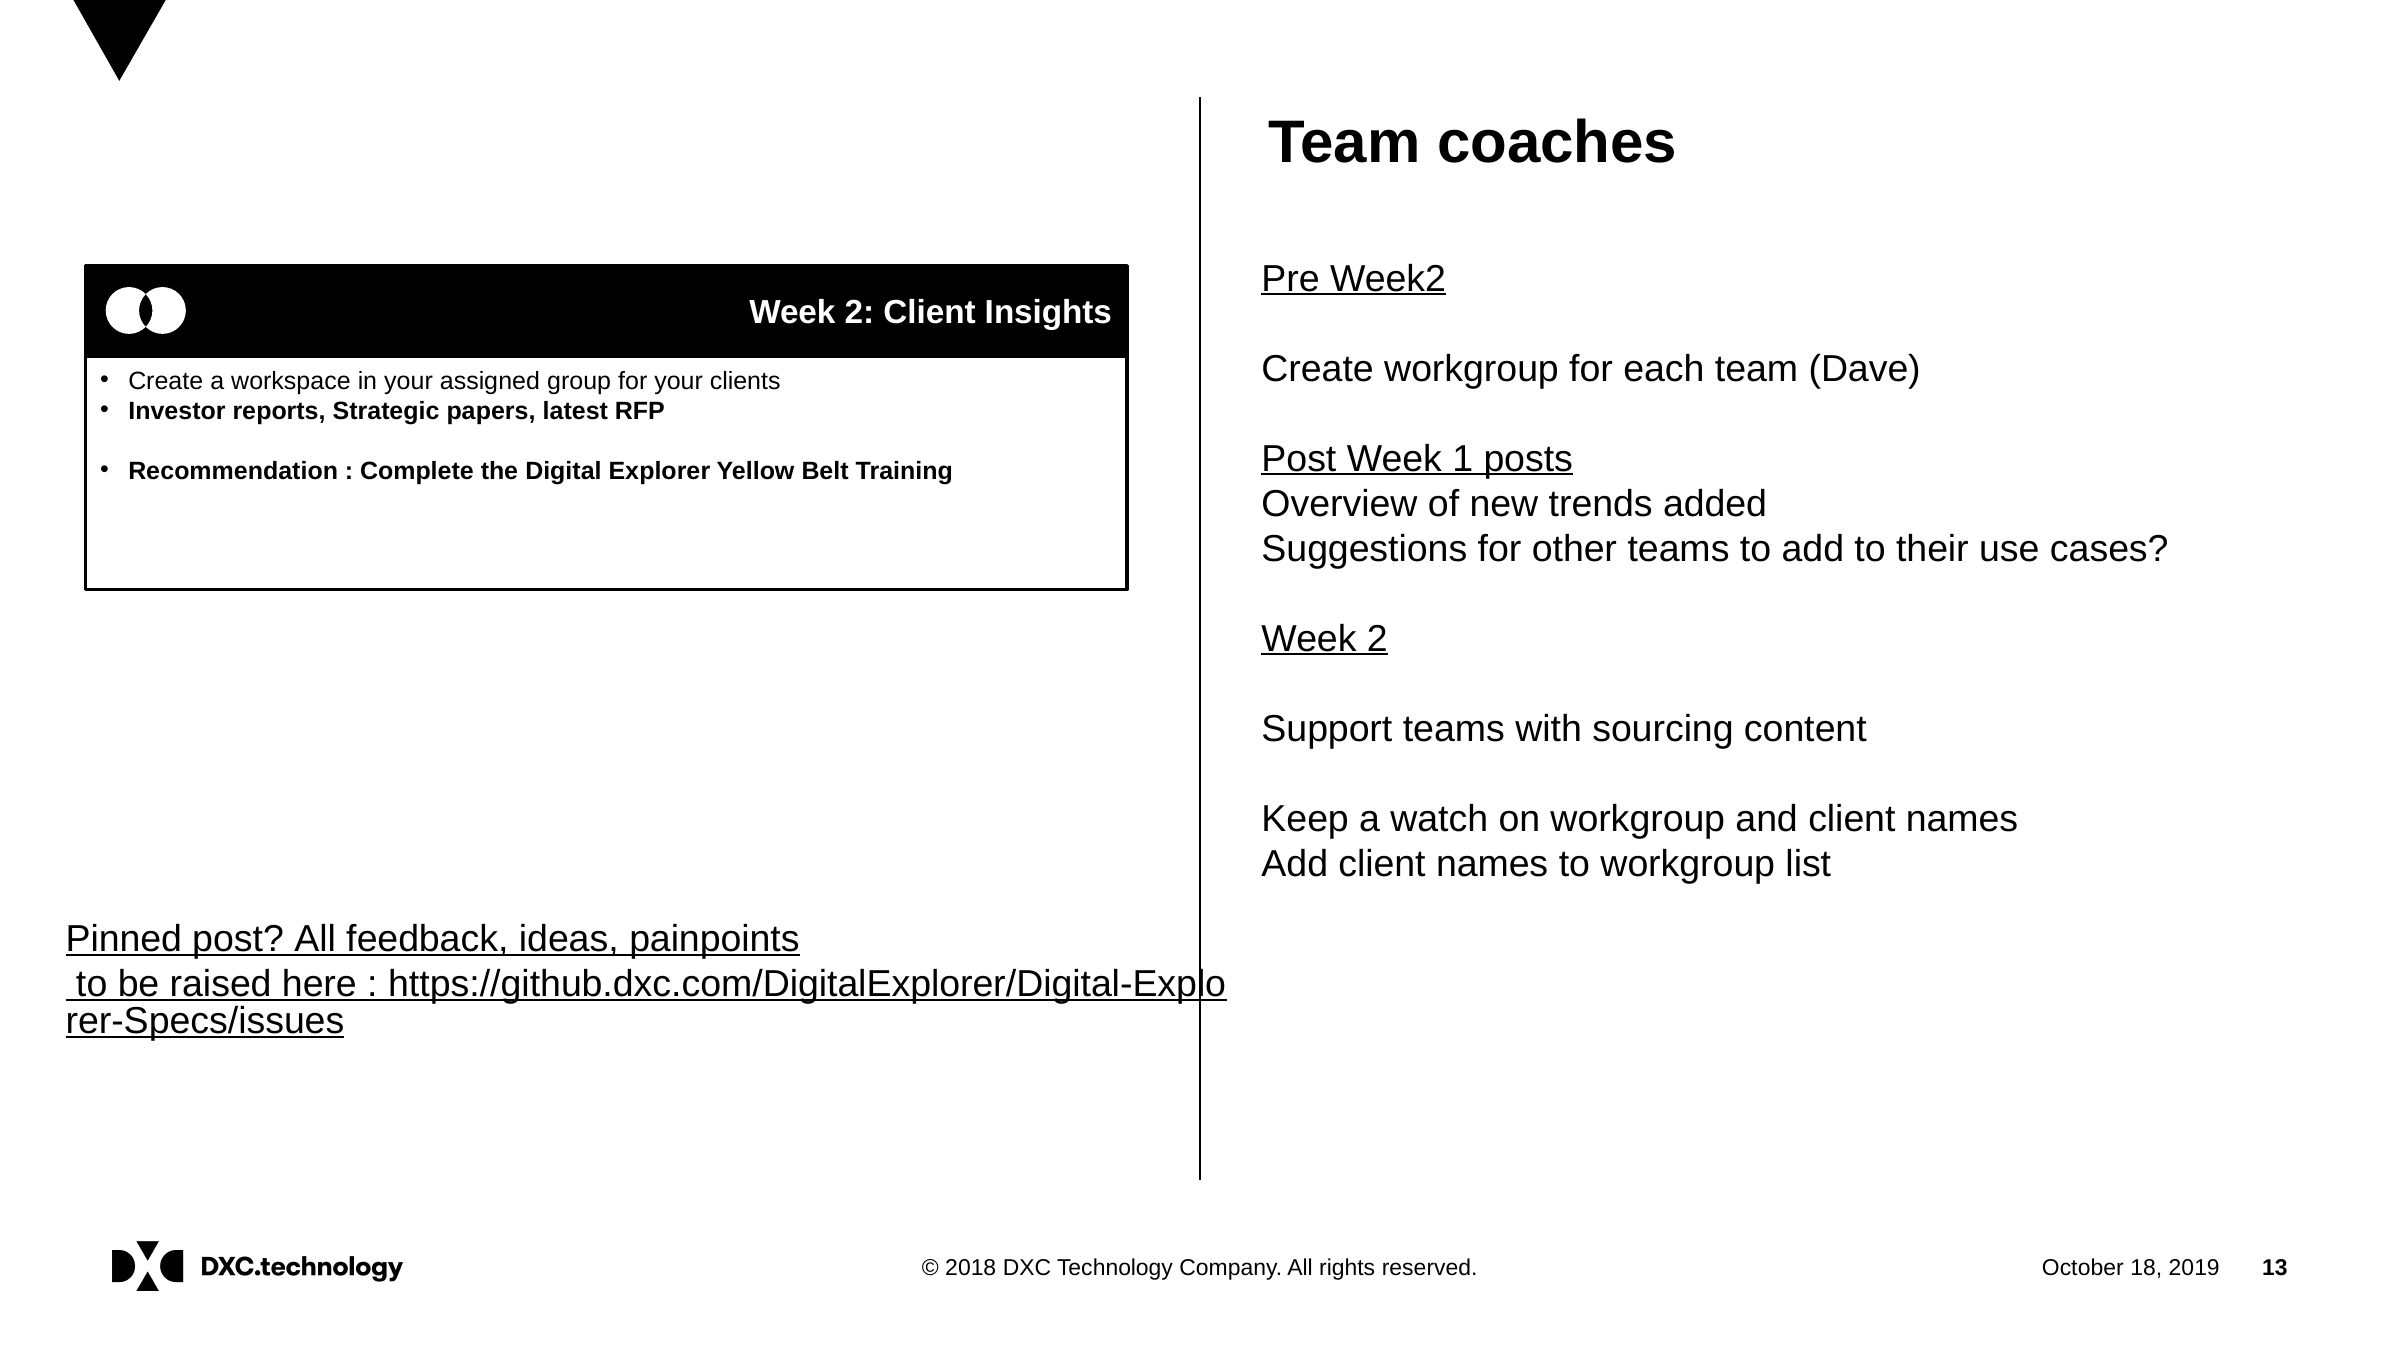

Team coaches
Pre Week2

Create workgroup for each team (Dave)

Post Week 1 posts
Overview of new trends added
Suggestions for other teams to add to their use cases?

Week 2

Support teams with sourcing content

Keep a watch on workgroup and client names
Add client names to workgroup list
Week 2: Client Insights

Create a workspace in your assigned group for your clients
Investor reports, Strategic papers, latest RFP

Recommendation : Complete the Digital Explorer Yellow Belt Training
Pinned post?
All feedback, ideas, painpoints to be raised here : https://github.dxc.com/DigitalExplorer/Digital-Explorer-Specs/issues